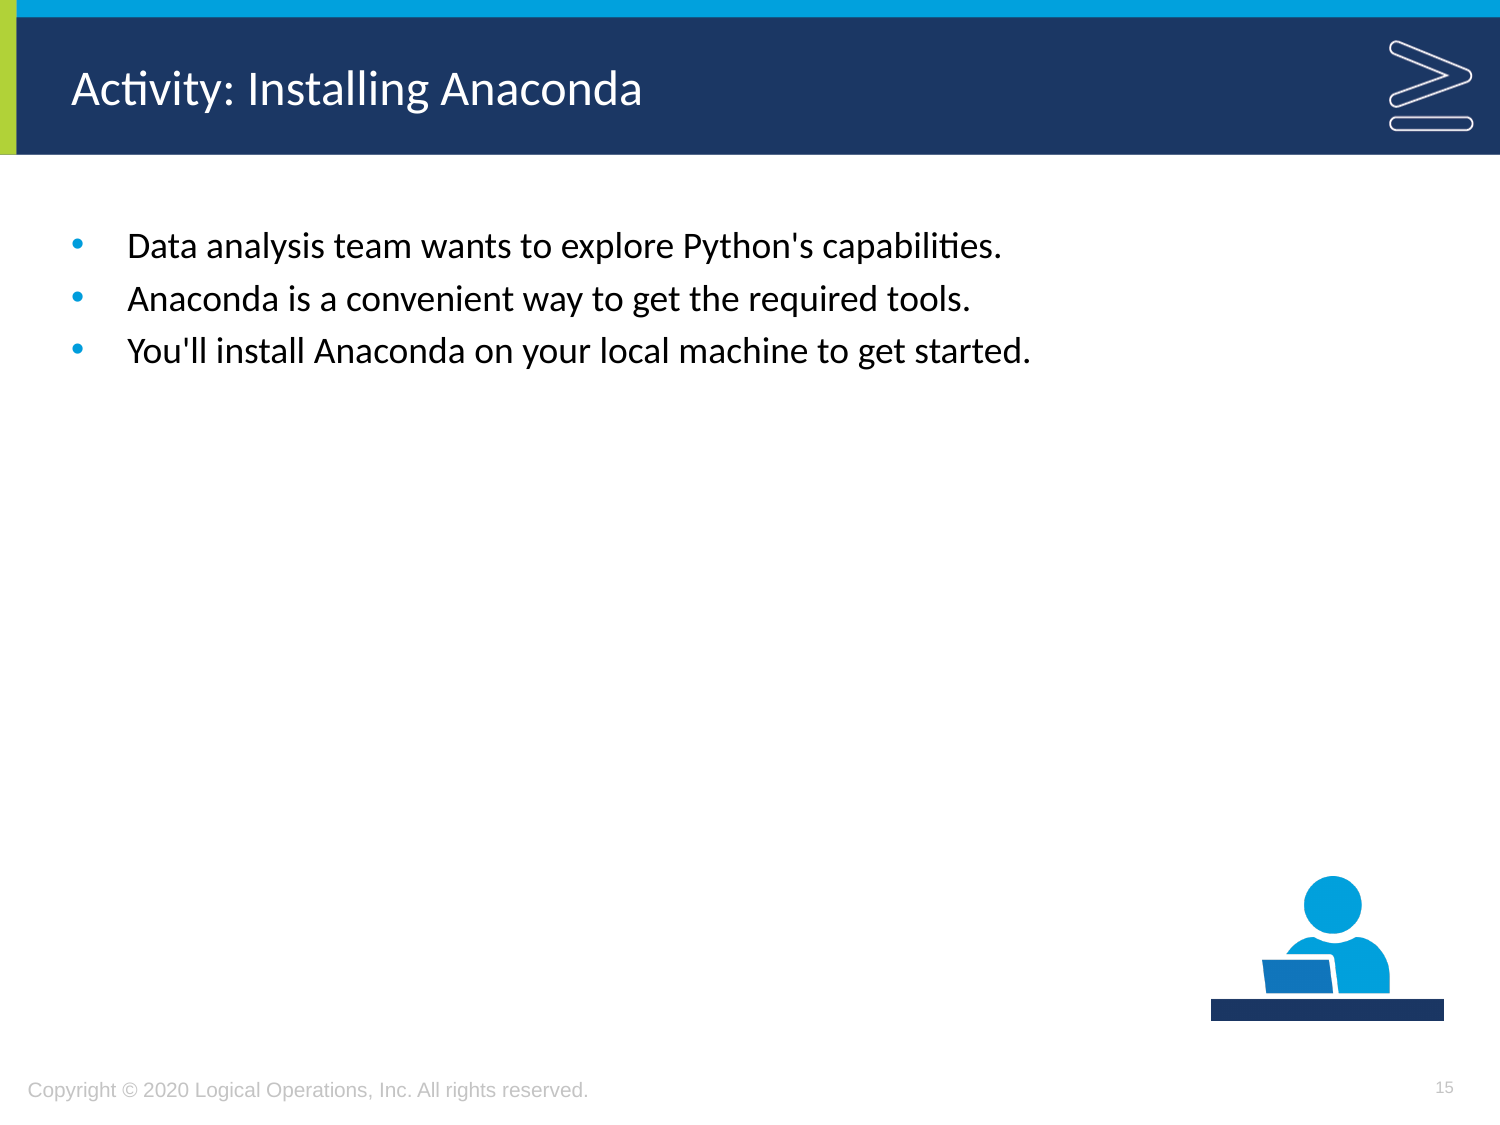

# Activity: Installing Anaconda
Data analysis team wants to explore Python's capabilities.
Anaconda is a convenient way to get the required tools.
You'll install Anaconda on your local machine to get started.
15